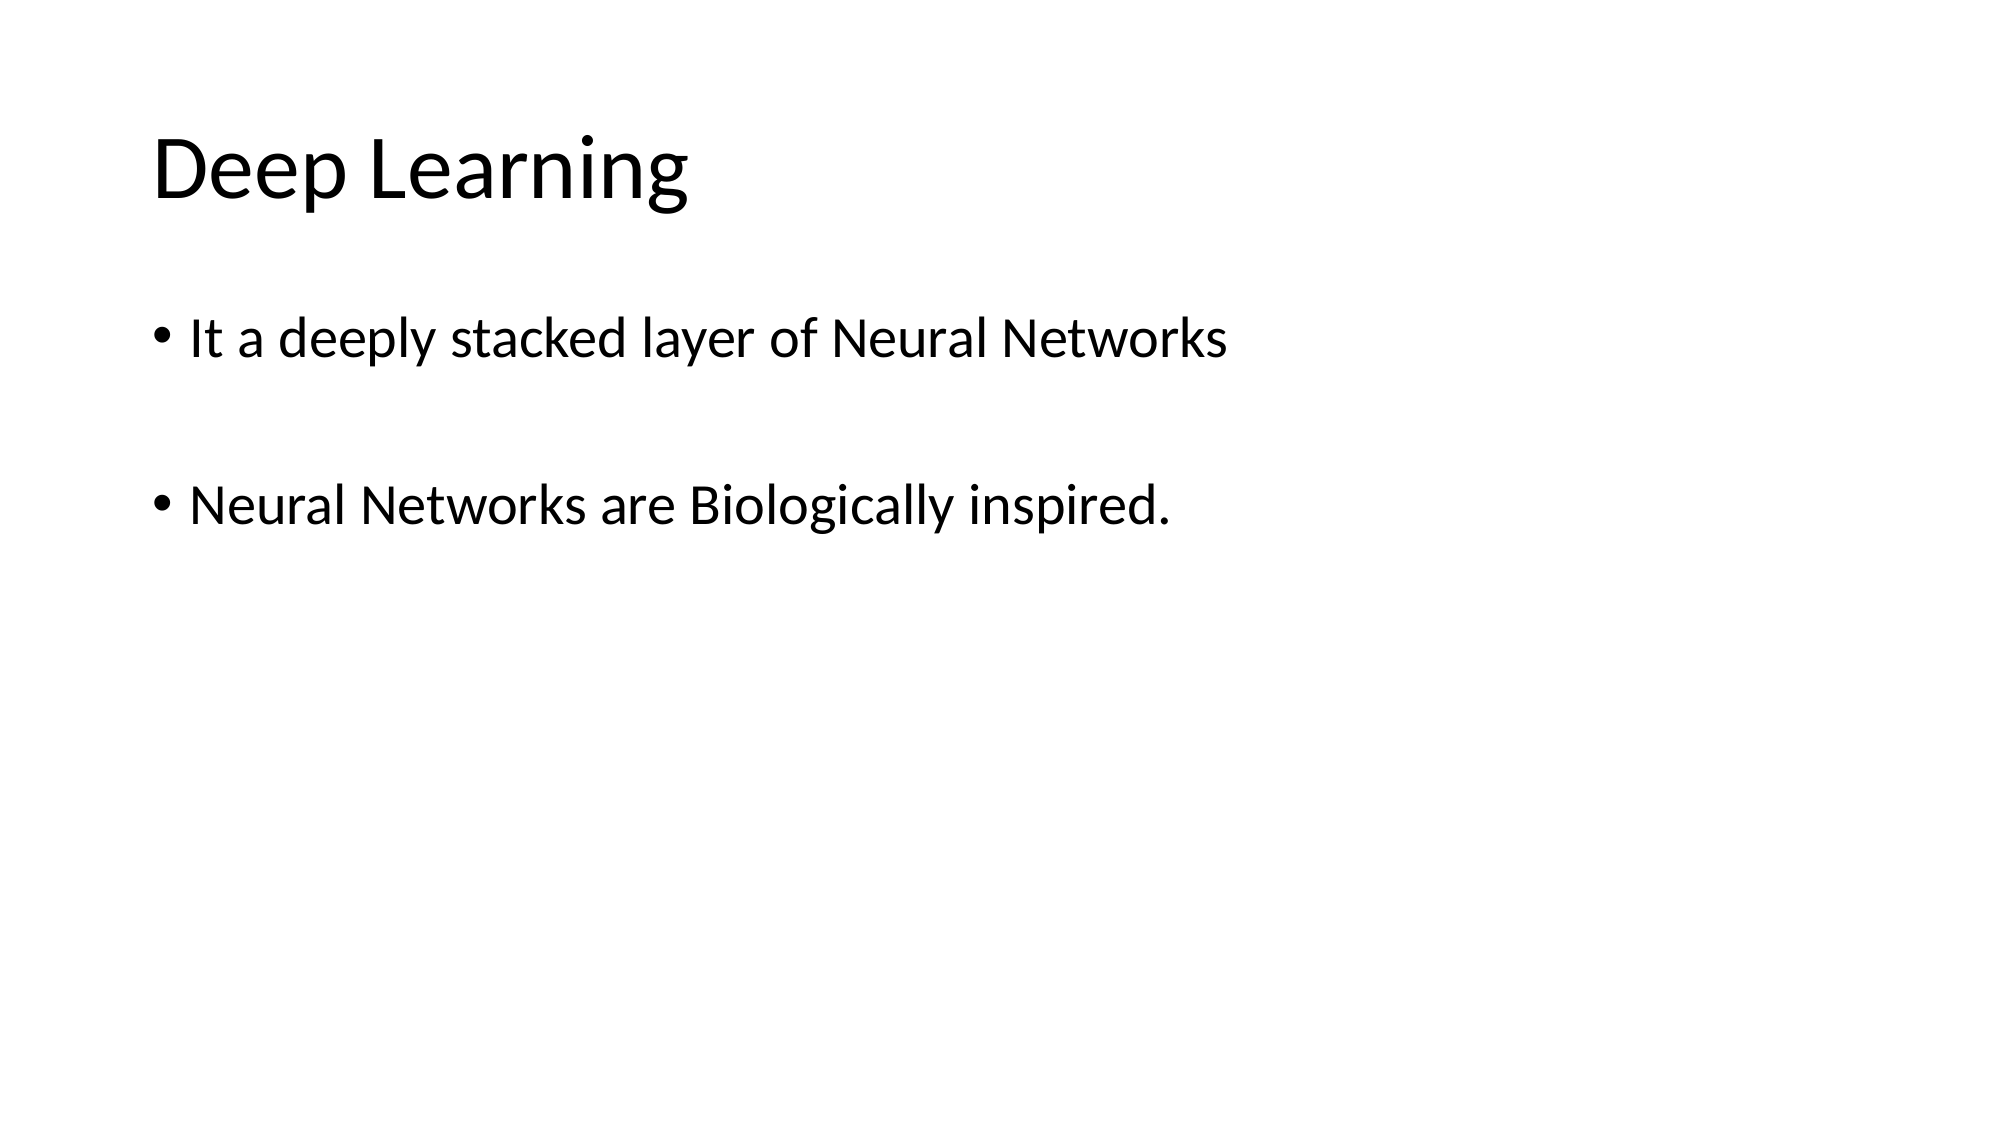

# Deep Learning
It a deeply stacked layer of Neural Networks

Neural Networks are Biologically inspired.